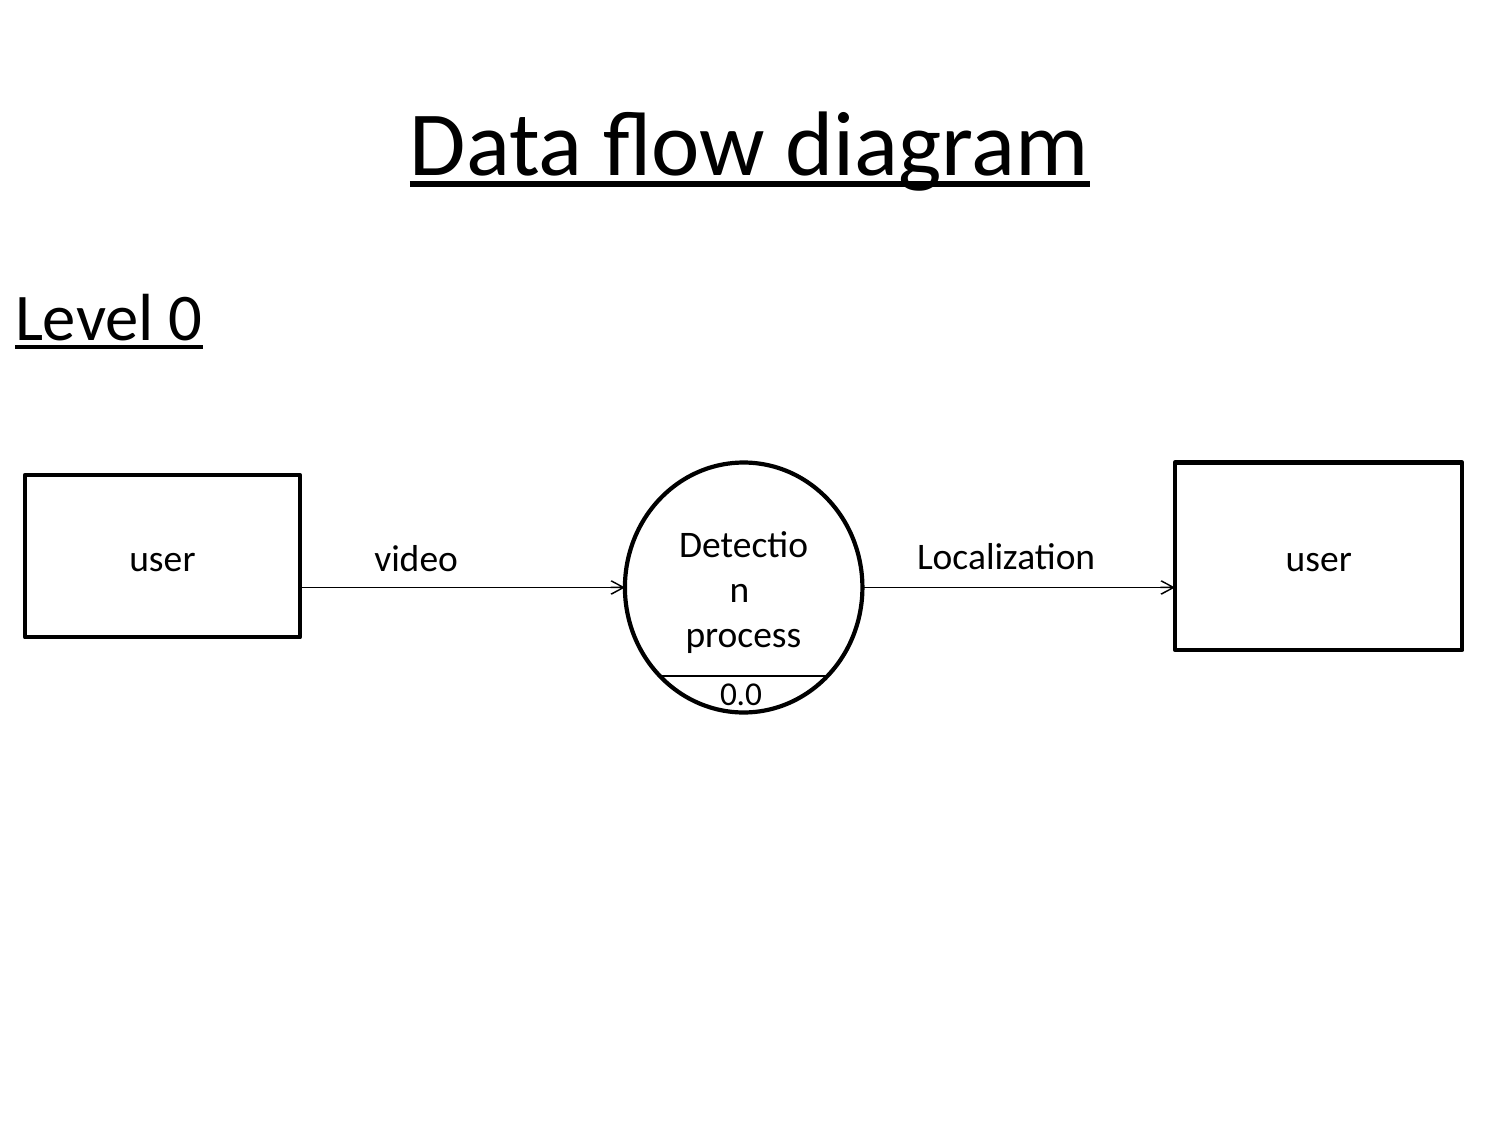

# Data flow diagram
Level 0
Detection  process
user
user
Localization
video
0.0